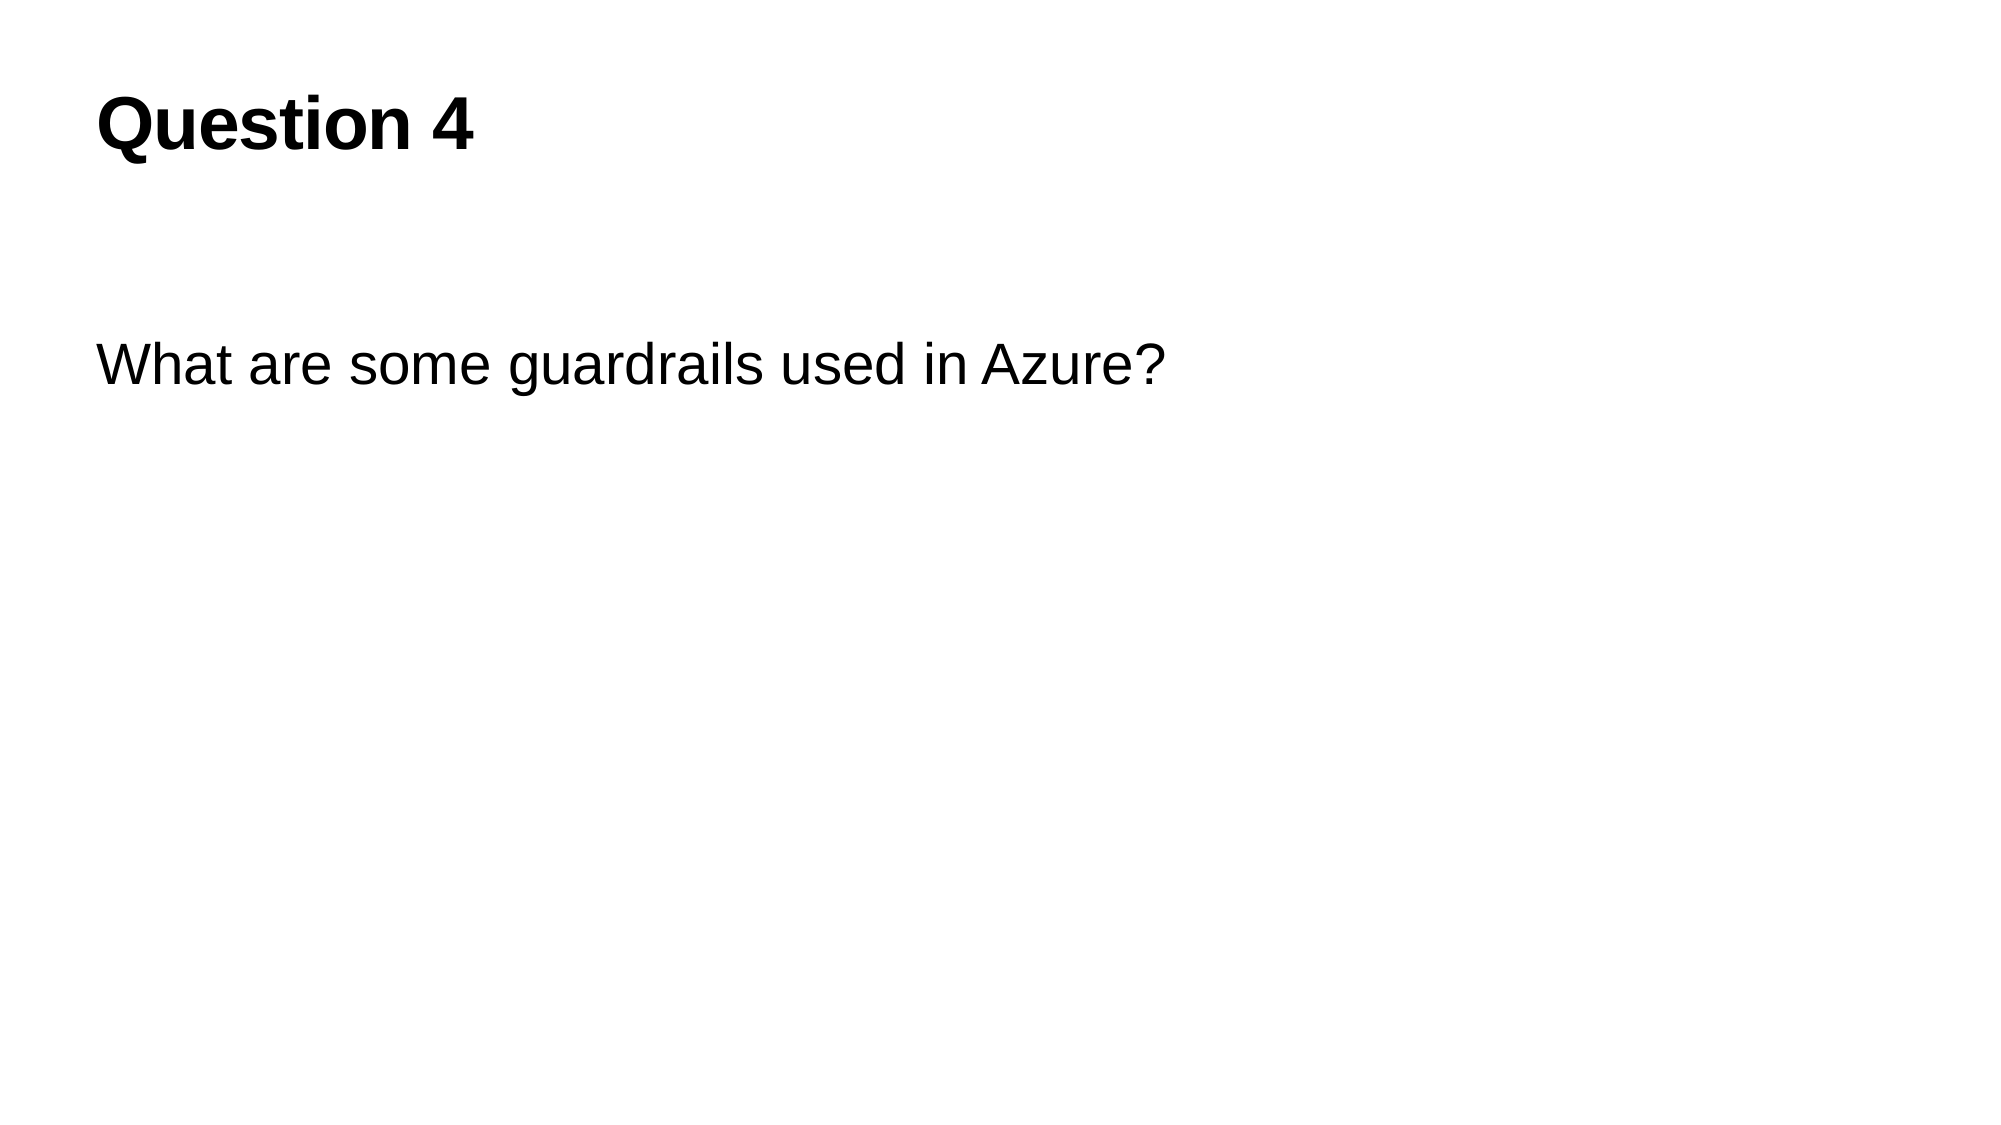

# Question 4
What are some guardrails used in Azure?